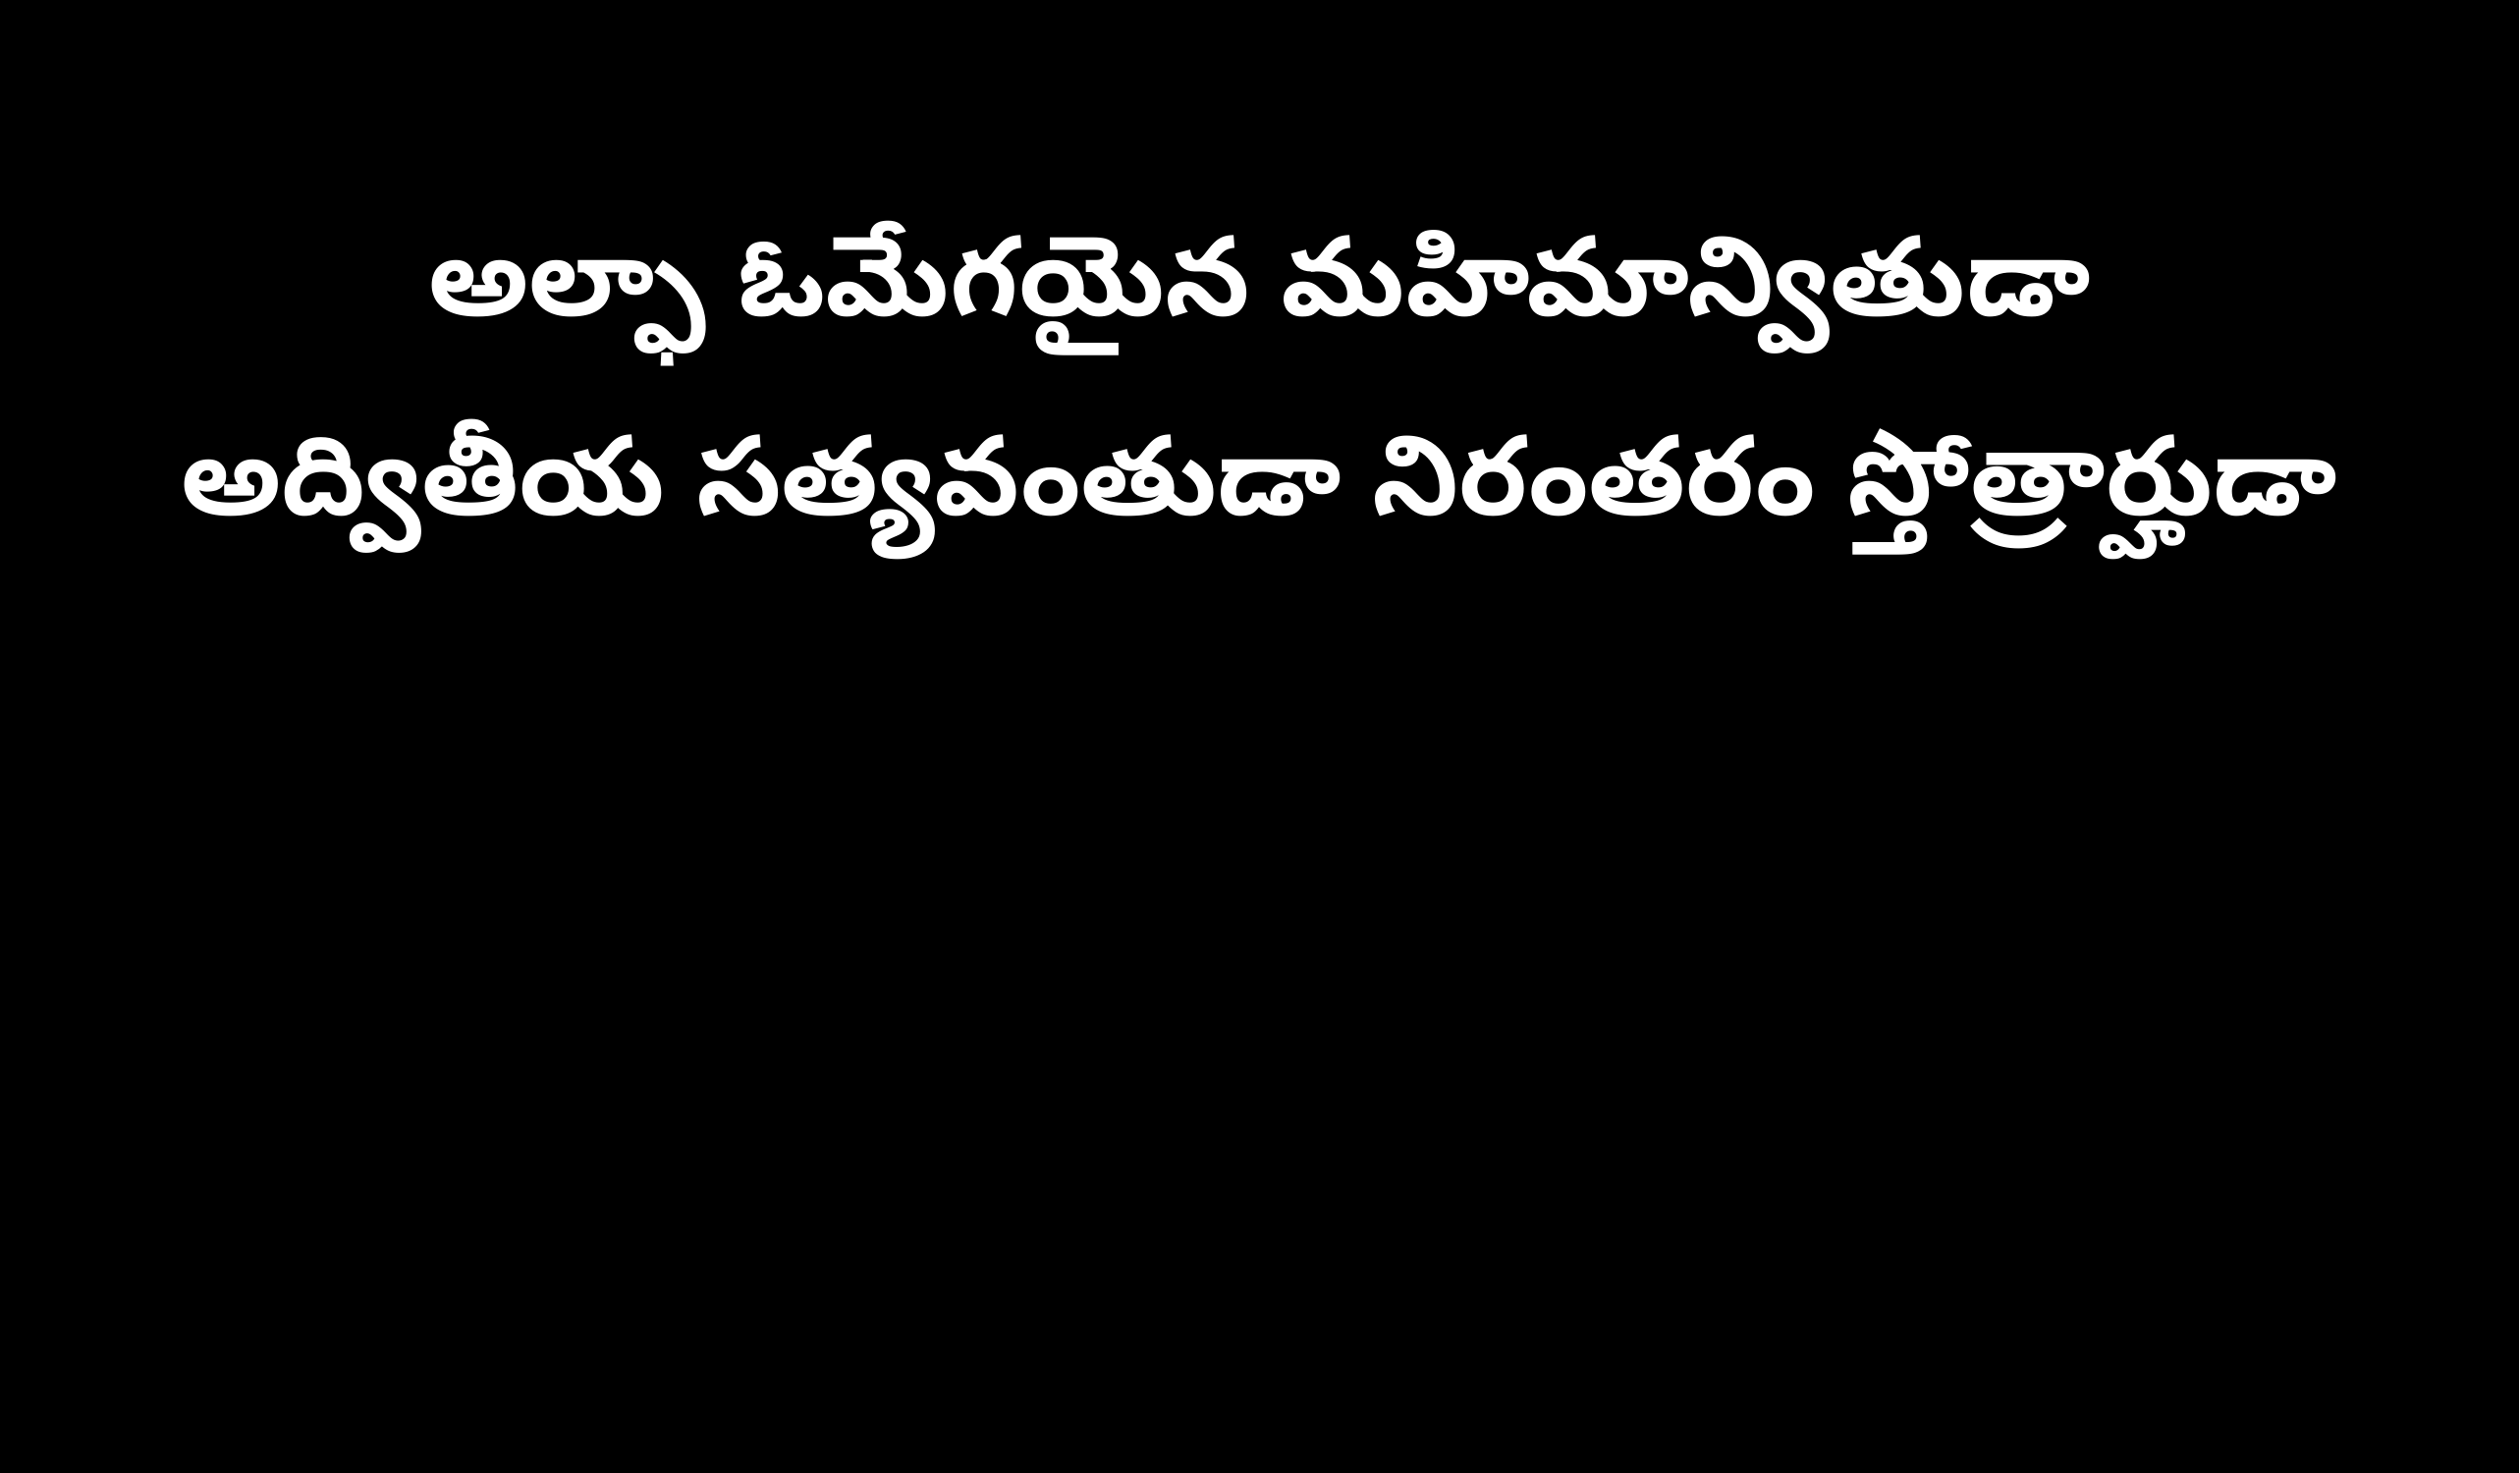

అల్ఫా ఓమేగయైన మహిమాన్వితుడా
అద్వితీయ సత్యవంతుడా నిరంతరం స్తోత్రార్హుడా